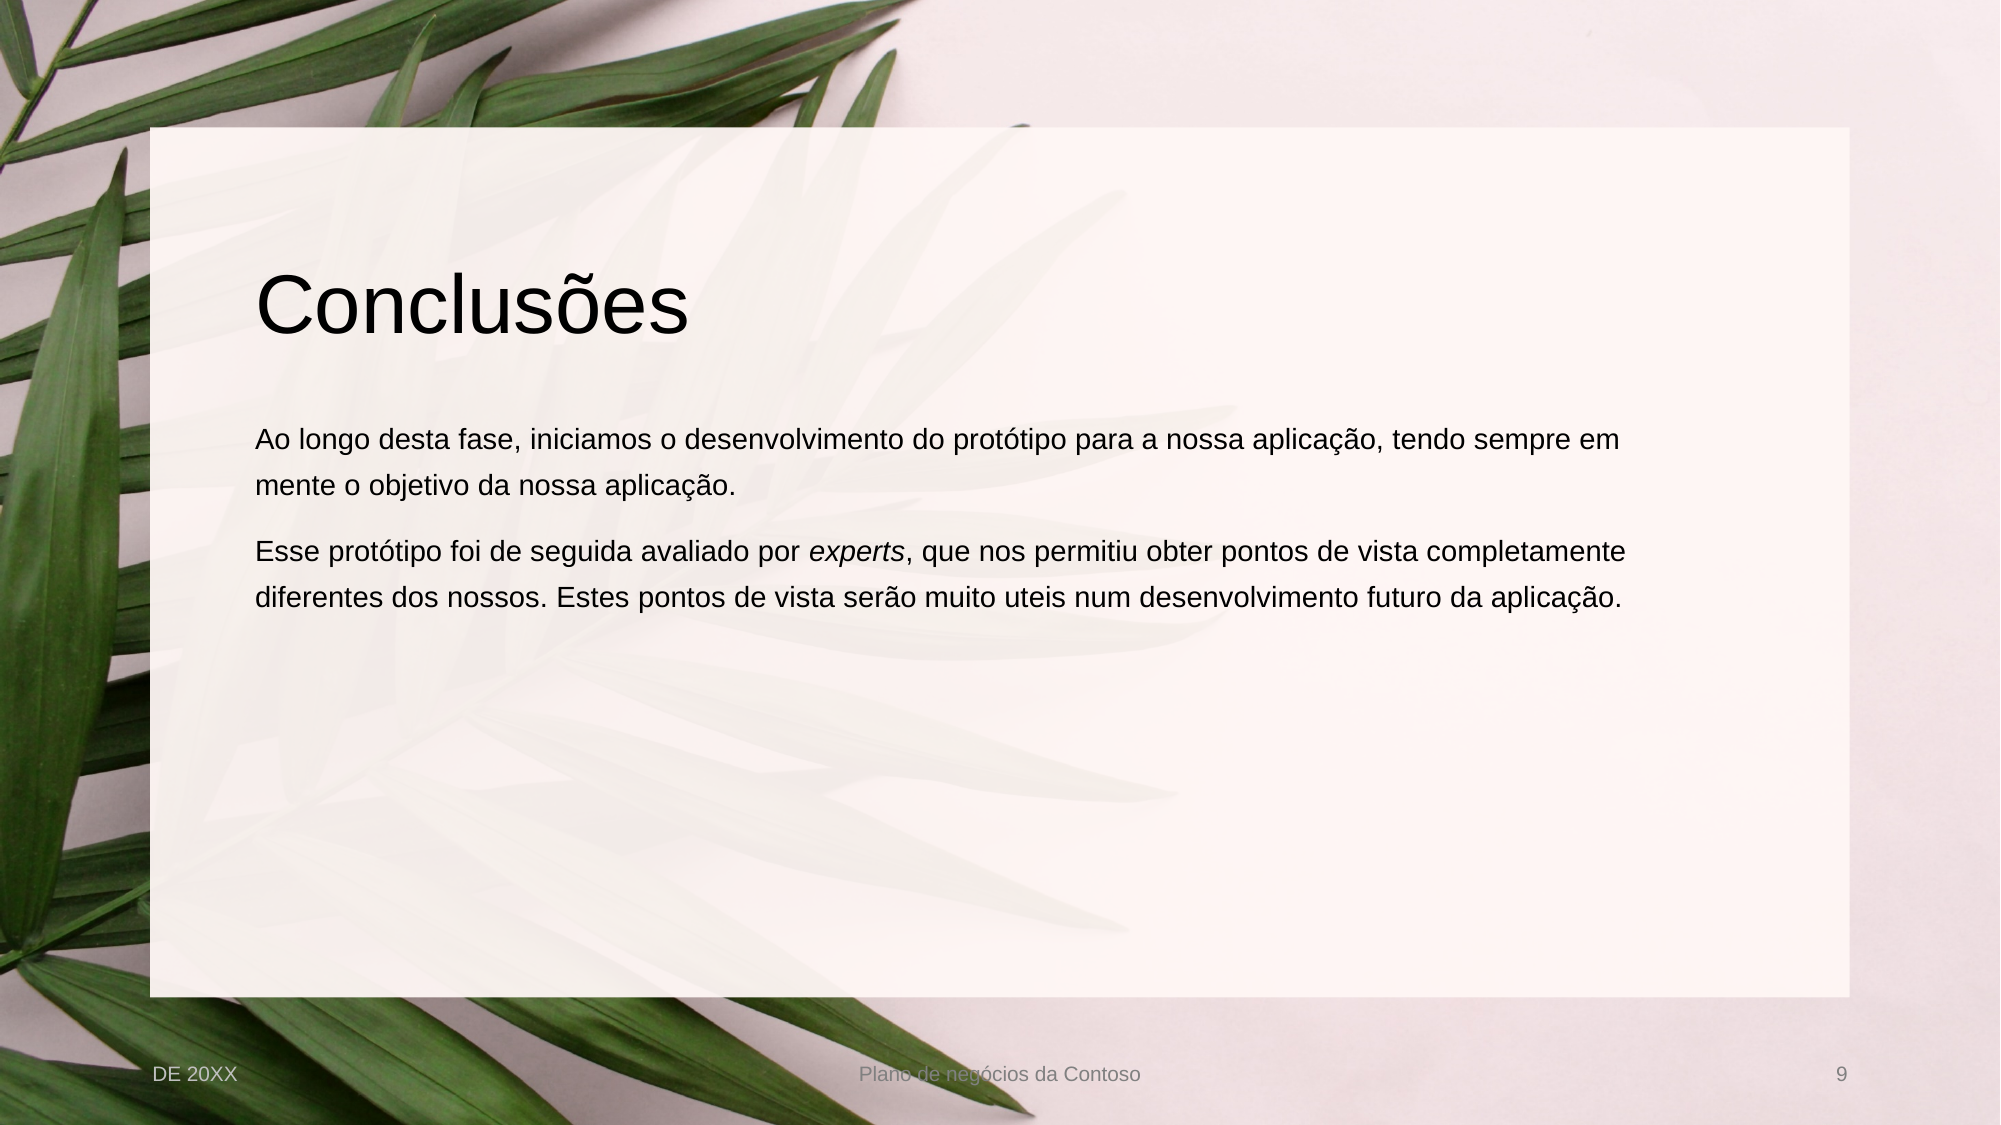

# Conclusões
Ao longo desta fase, iniciamos o desenvolvimento do protótipo para a nossa aplicação, tendo sempre em mente o objetivo da nossa aplicação.
Esse protótipo foi de seguida avaliado por experts, que nos permitiu obter pontos de vista completamente diferentes dos nossos. Estes pontos de vista serão muito uteis num desenvolvimento futuro da aplicação.
DE 20XX
Plano de negócios da Contoso
9